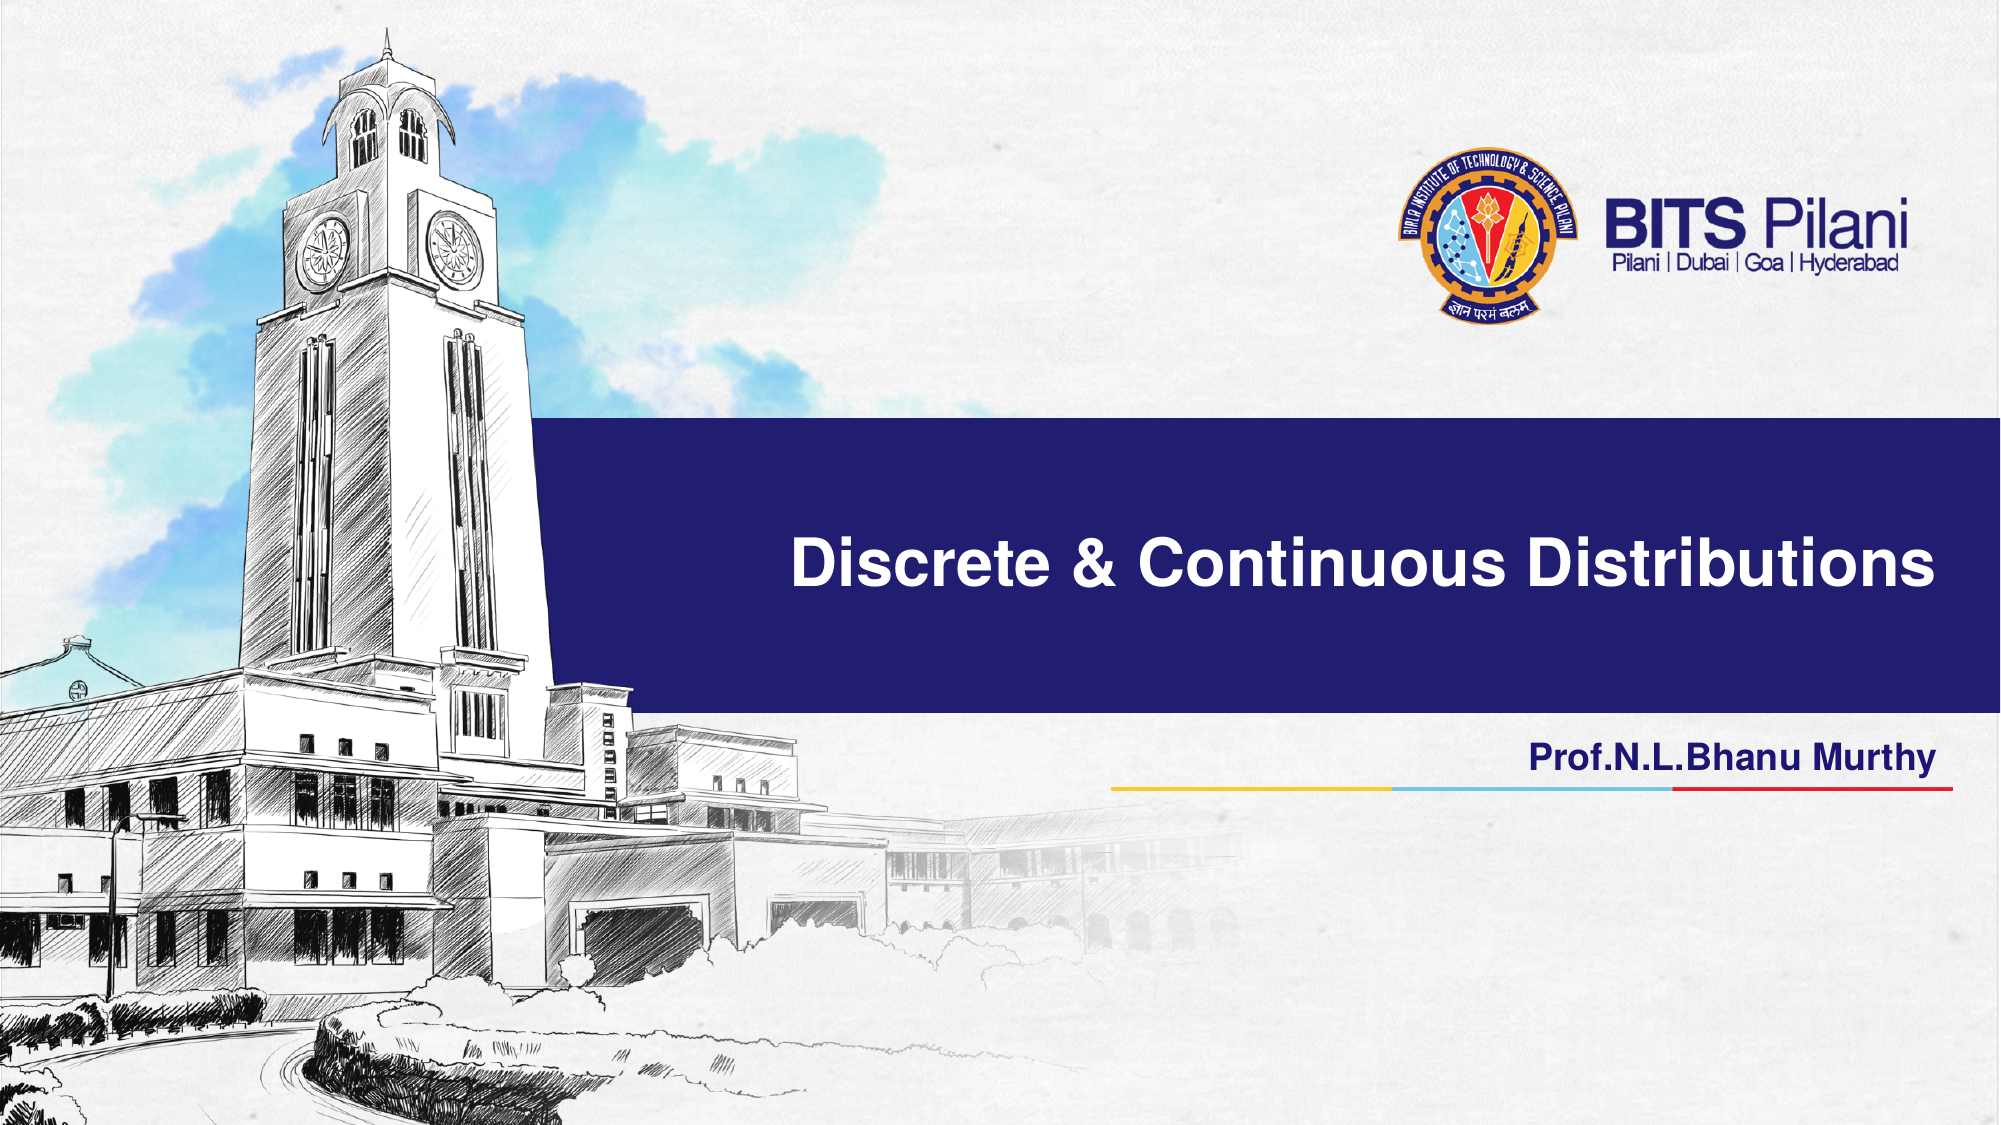

# Discrete & Continuous Distributions
Prof.N.L.Bhanu Murthy